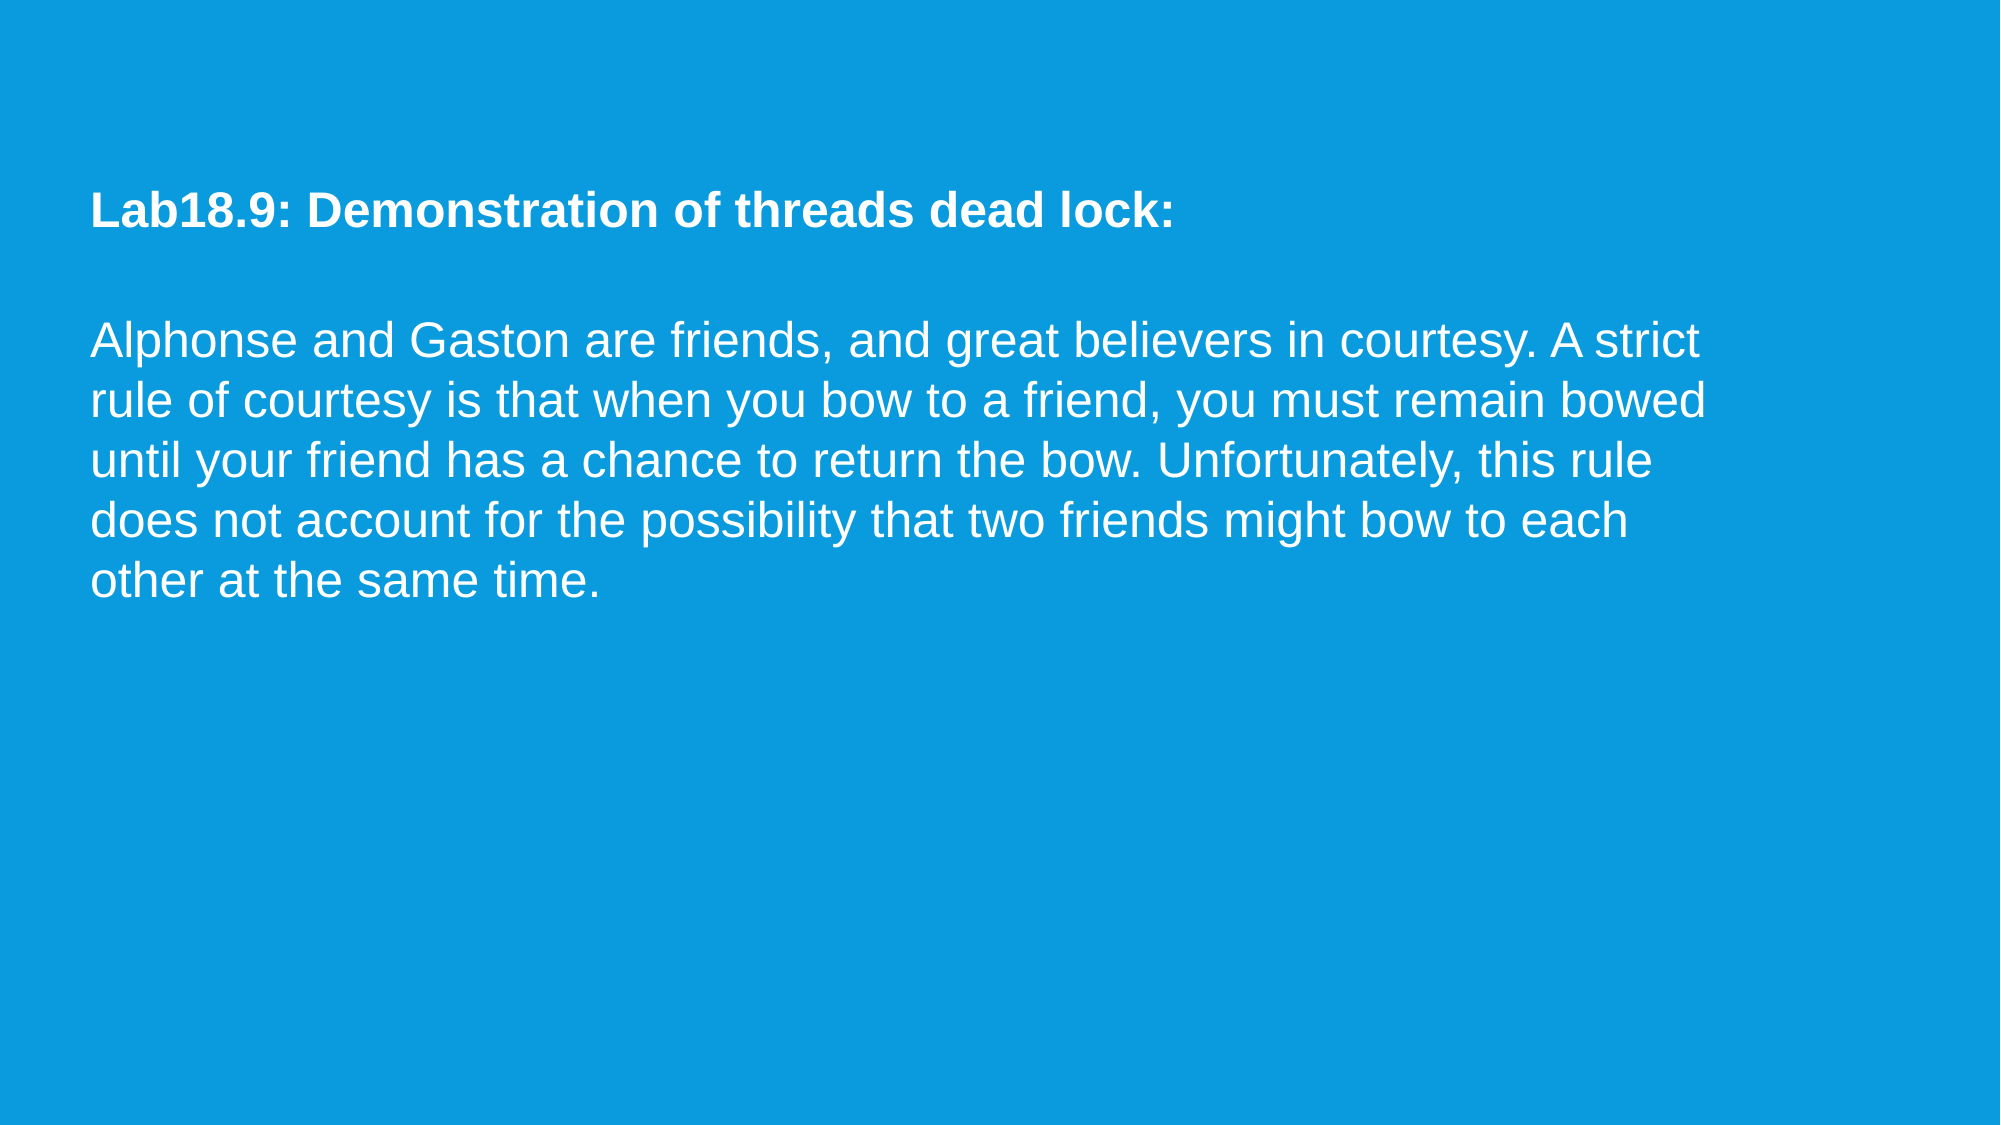

# exceptions
Lab18.9: Demonstration of threads dead lock:
Alphonse and Gaston are friends, and great believers in courtesy. A strict rule of courtesy is that when you bow to a friend, you must remain bowed until your friend has a chance to return the bow. Unfortunately, this rule does not account for the possibility that two friends might bow to each other at the same time.